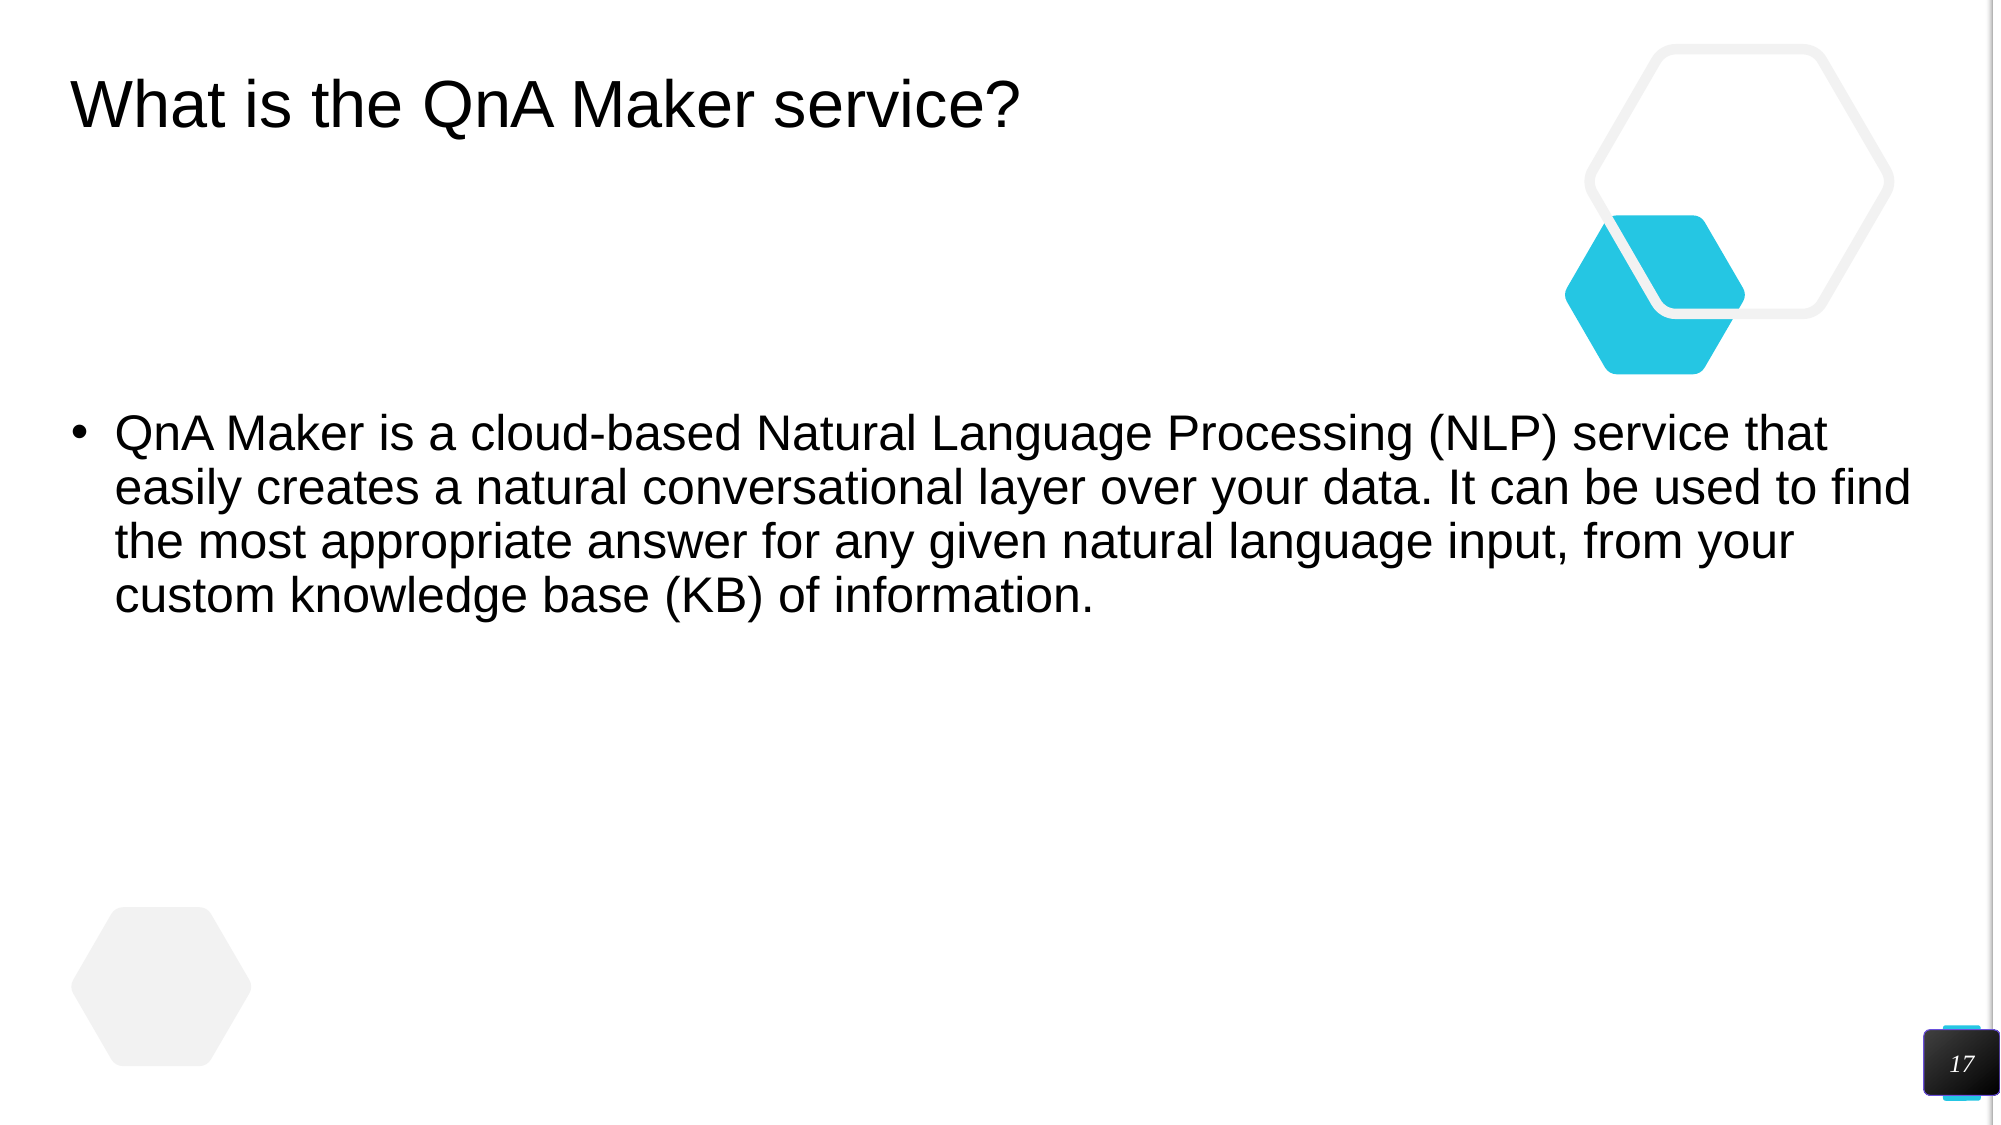

# What is the QnA Maker service?
QnA Maker is a cloud-based Natural Language Processing (NLP) service that easily creates a natural conversational layer over your data. It can be used to find the most appropriate answer for any given natural language input, from your custom knowledge base (KB) of information.
17